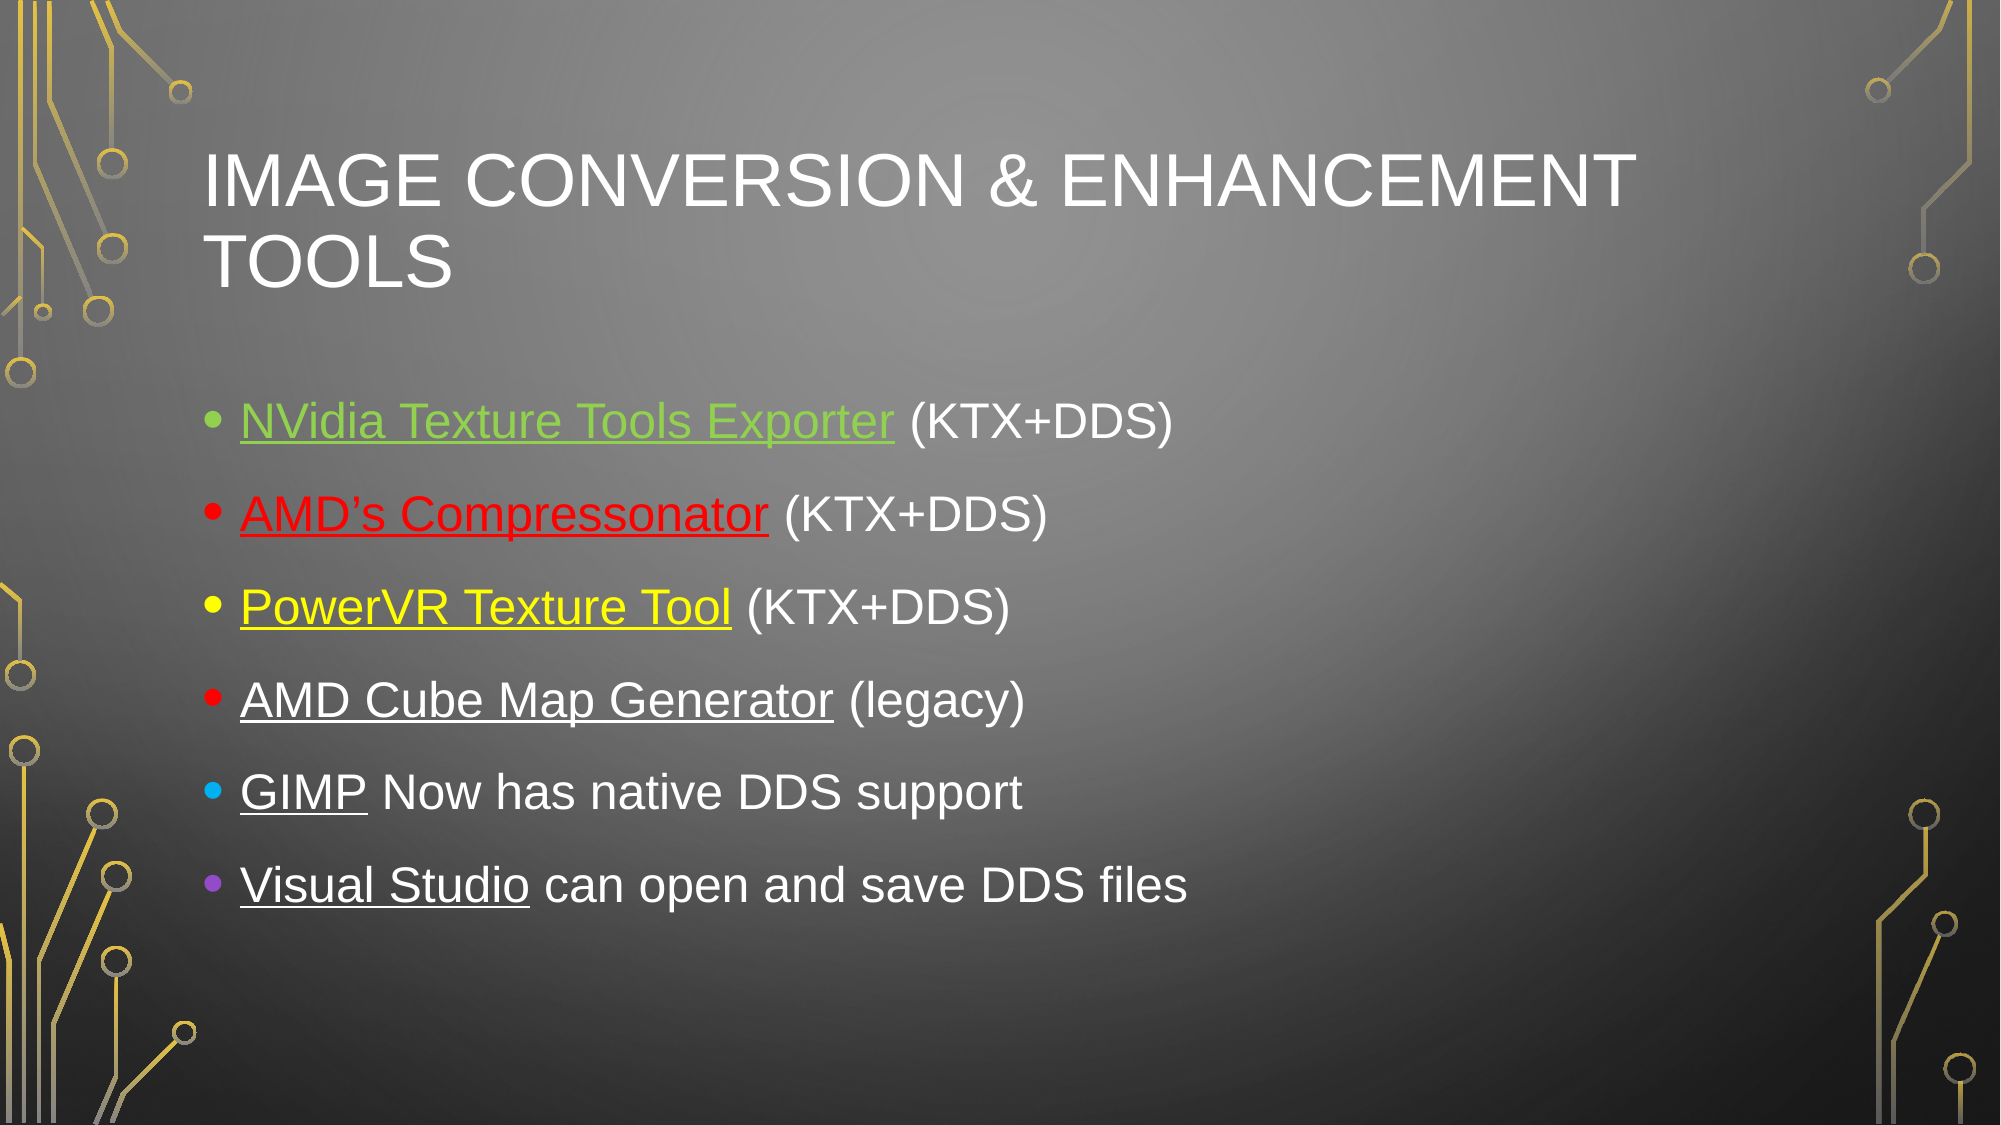

# image conversion & enhancement TOOLS
NVidia Texture Tools Exporter (KTX+DDS)
AMD’s Compressonator (KTX+DDS)
PowerVR Texture Tool (KTX+DDS)
AMD Cube Map Generator (legacy)
GIMP Now has native DDS support
Visual Studio can open and save DDS files